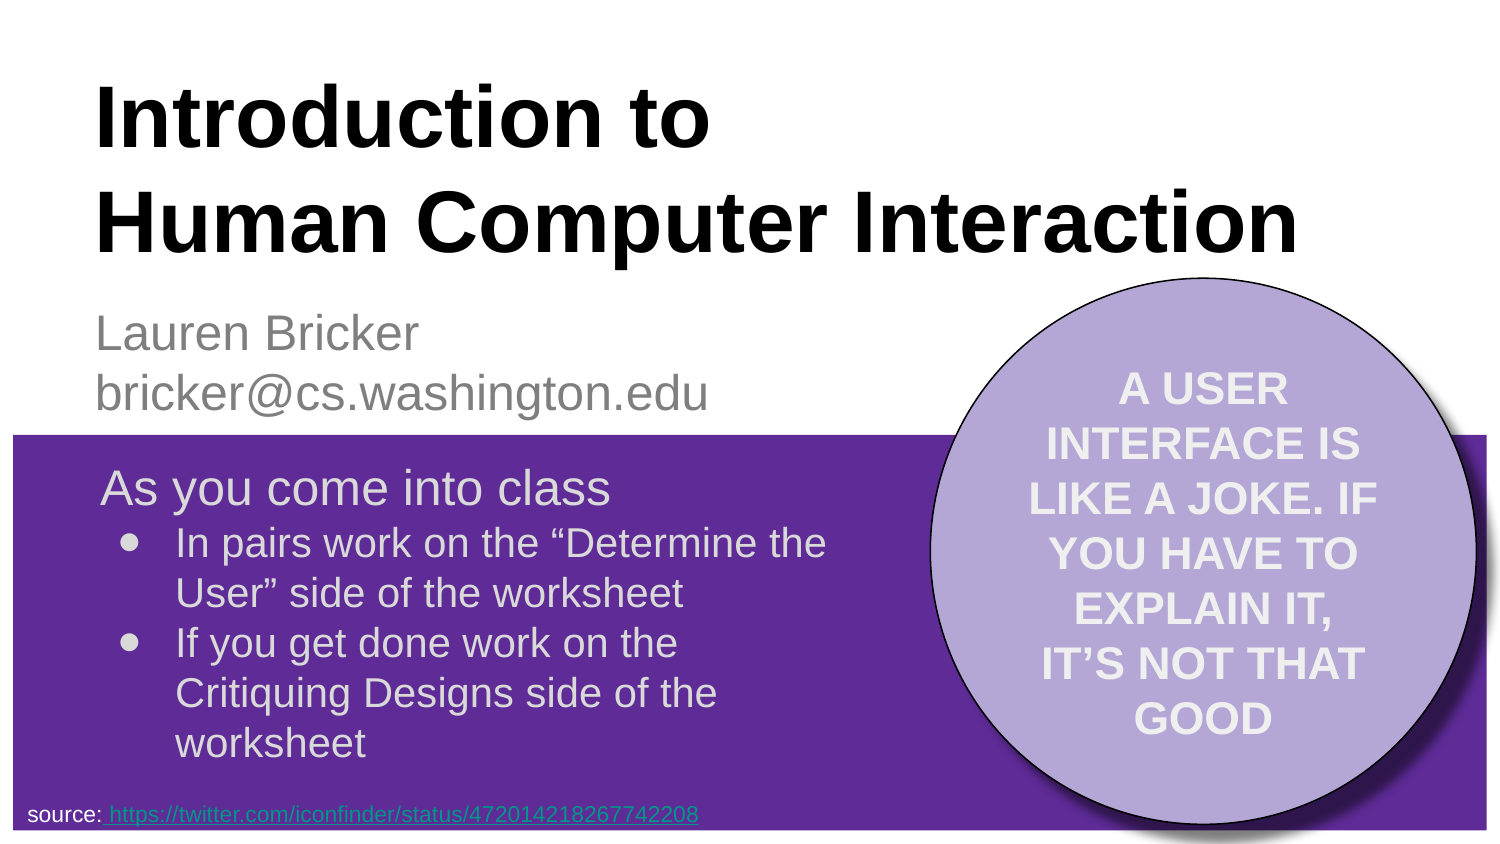

# Introduction to Human Computer Interaction
A USER INTERFACE IS LIKE A JOKE. IF YOU HAVE TO EXPLAIN IT, IT’S NOT THAT GOOD
Lauren Bricker
bricker@cs.washington.edu
As you come into class
In pairs work on the “Determine the User” side of the worksheet
If you get done work on the Critiquing Designs side of the worksheet
source: https://twitter.com/iconfinder/status/472014218267742208